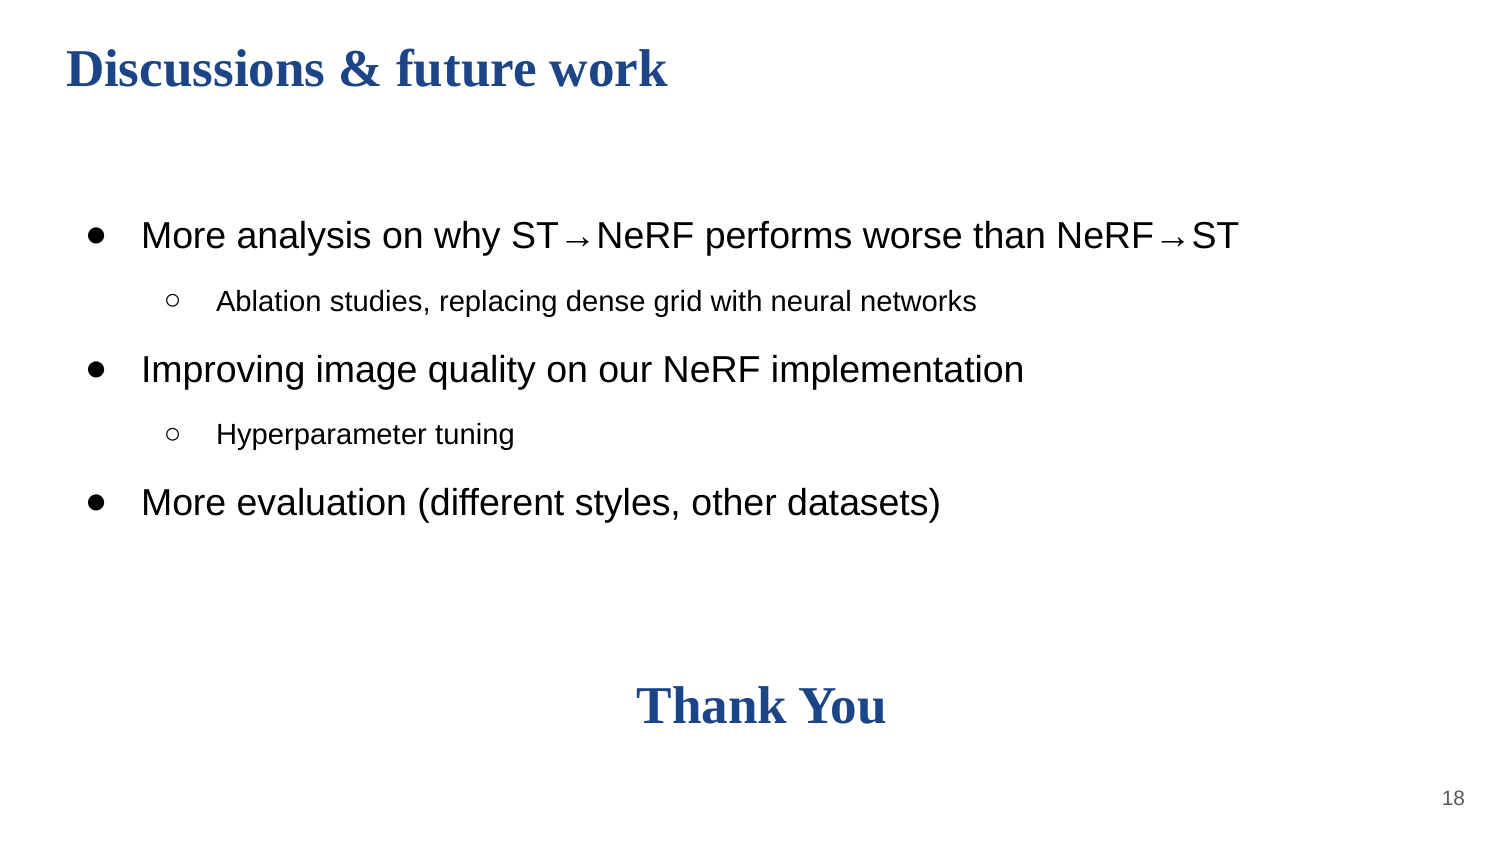

# Discussions & future work
More analysis on why ST→NeRF performs worse than NeRF→ST
Ablation studies, replacing dense grid with neural networks
Improving image quality on our NeRF implementation
Hyperparameter tuning
More evaluation (different styles, other datasets)
Thank You
18